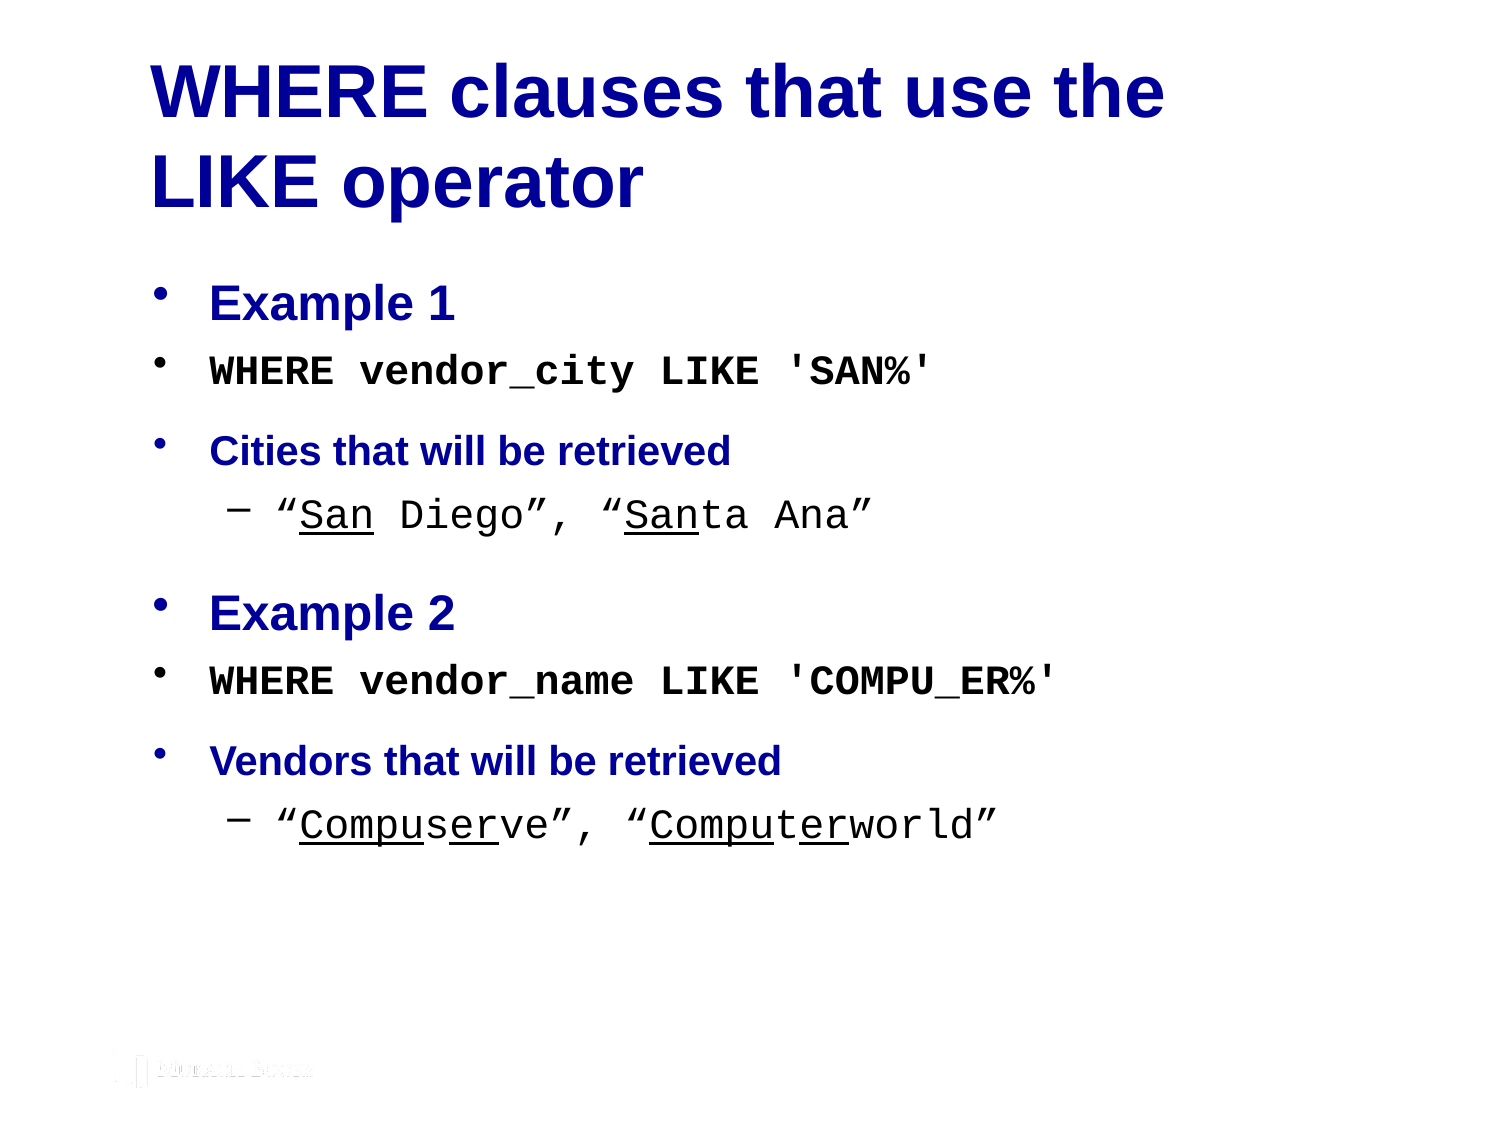

# WHERE clauses that use the LIKE operator
Example 1
WHERE vendor_city LIKE 'SAN%'
Cities that will be retrieved
“San Diego”, “Santa Ana”
Example 2
WHERE vendor_name LIKE 'COMPU_ER%'
Vendors that will be retrieved
“Compuserve”, “Computerworld”

© 2019, Mike Murach & Associates, Inc.
Murach’s MySQL 3rd Edition

C3, Slide 124